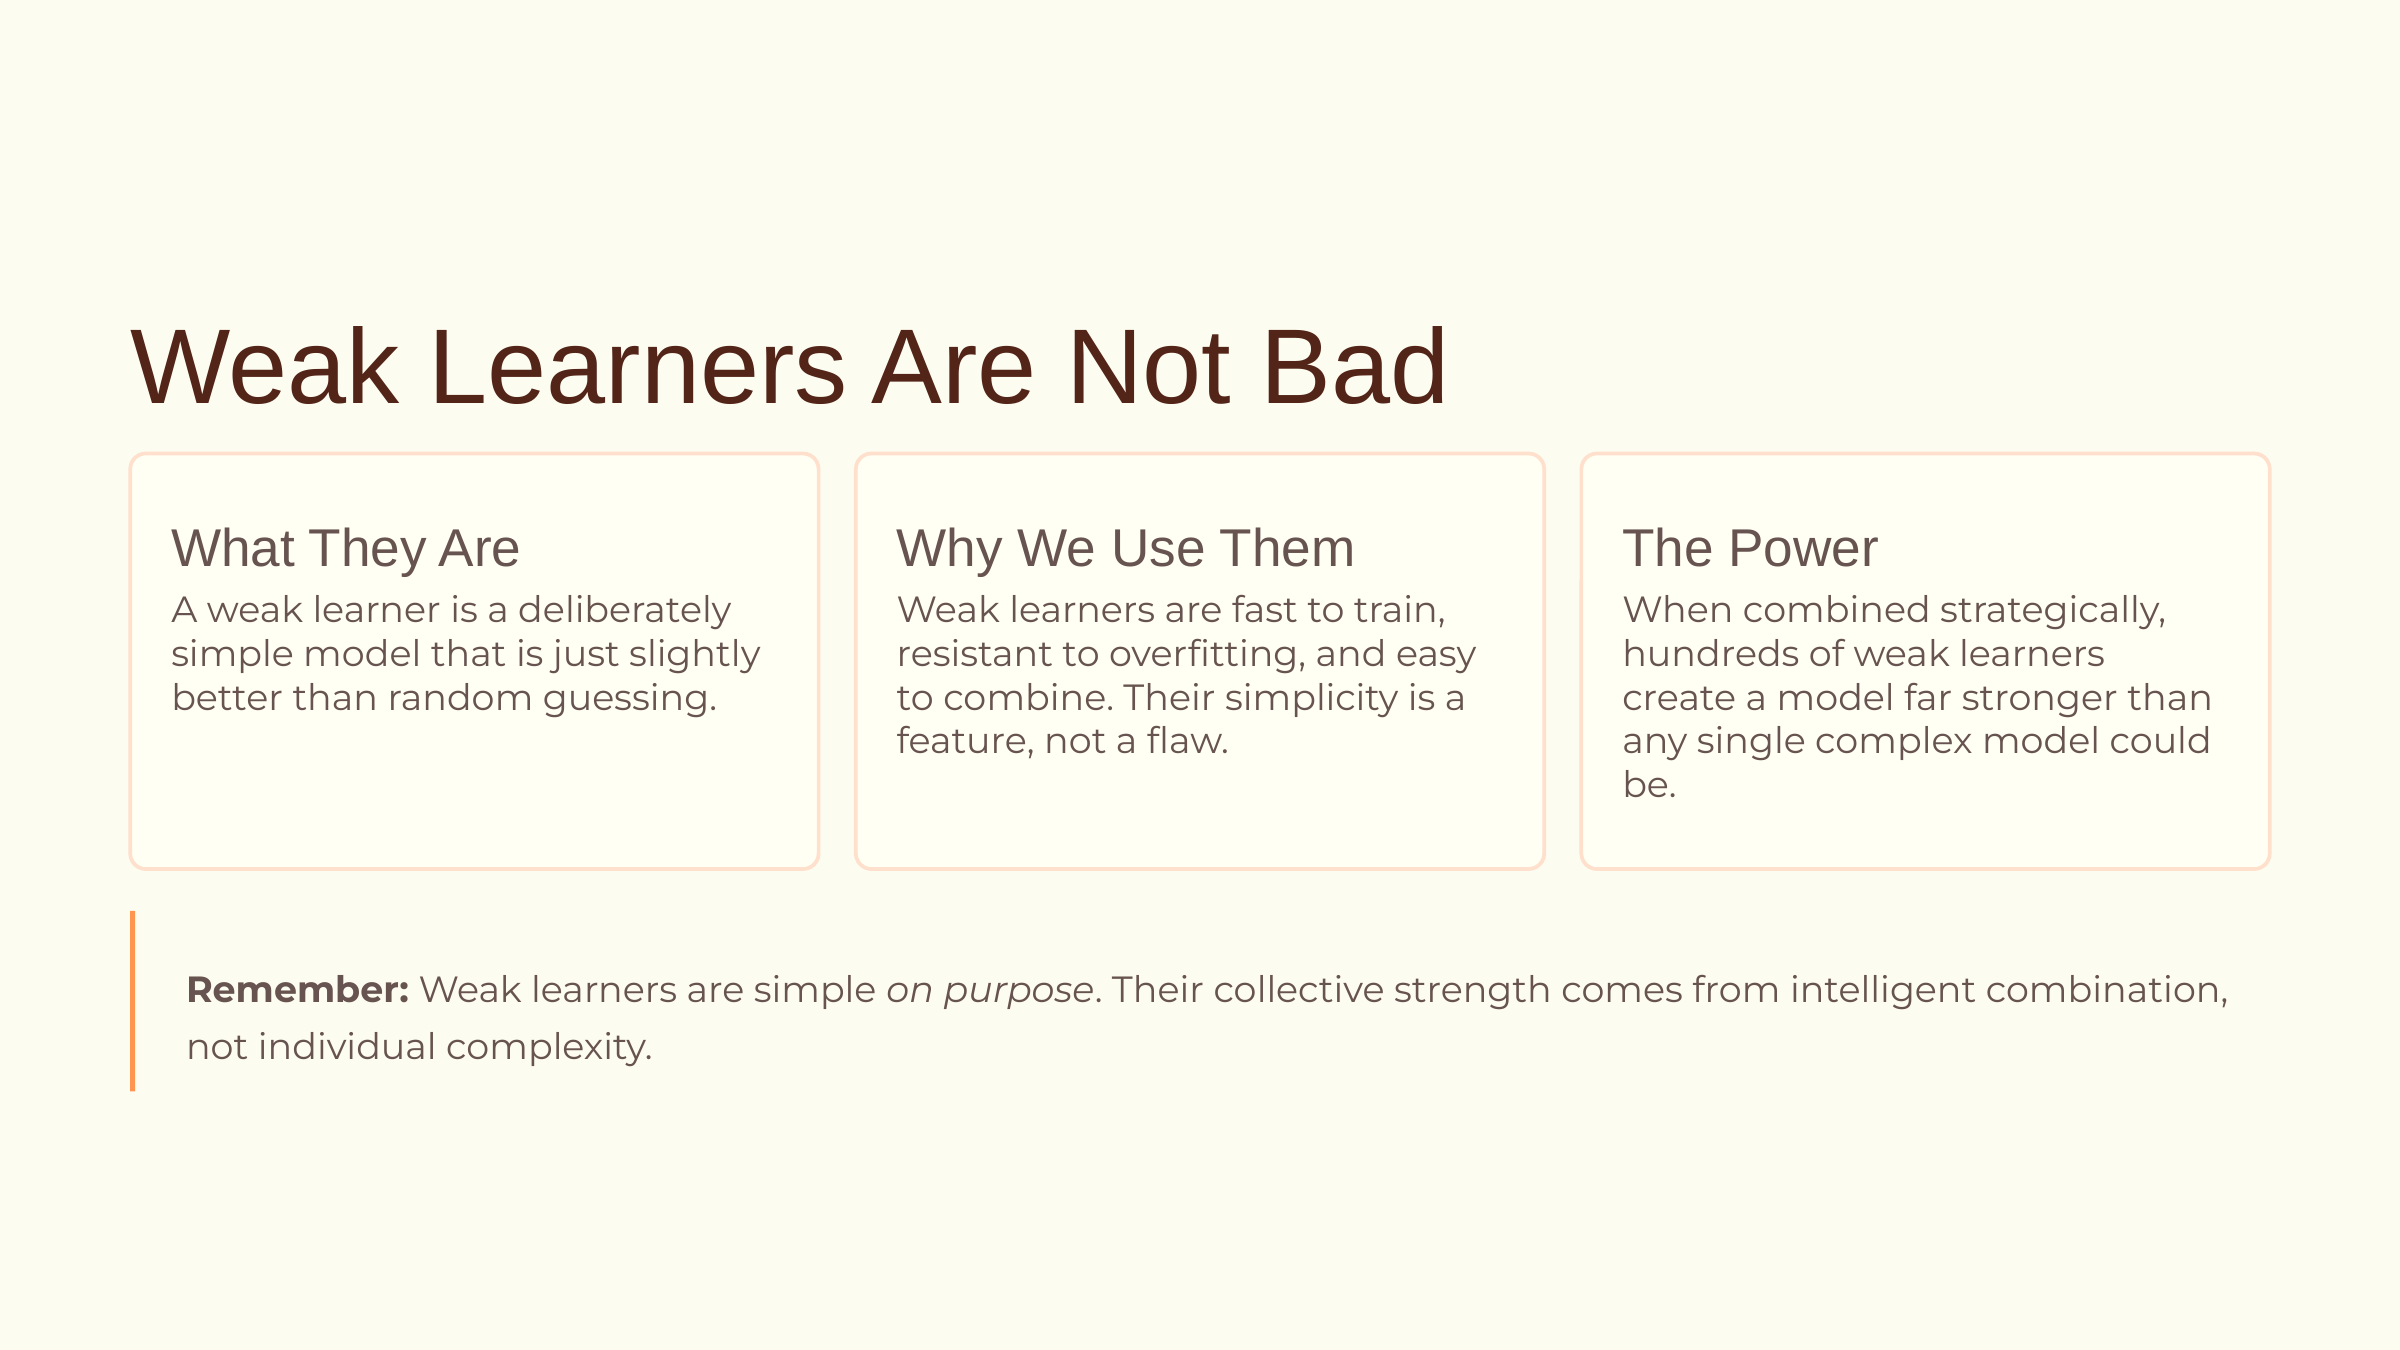

Weak Learners Are Not Bad

What They Are
Why We Use Them
The Power
A weak learner is a deliberately simple model that is just slightly better than random guessing.
Weak learners are fast to train, resistant to overfitting, and easy to combine. Their simplicity is a feature, not a flaw.
When combined strategically, hundreds of weak learners create a model far stronger than any single complex model could be.

Remember: Weak learners are simple on purpose. Their collective strength comes from intelligent combination, not individual complexity.